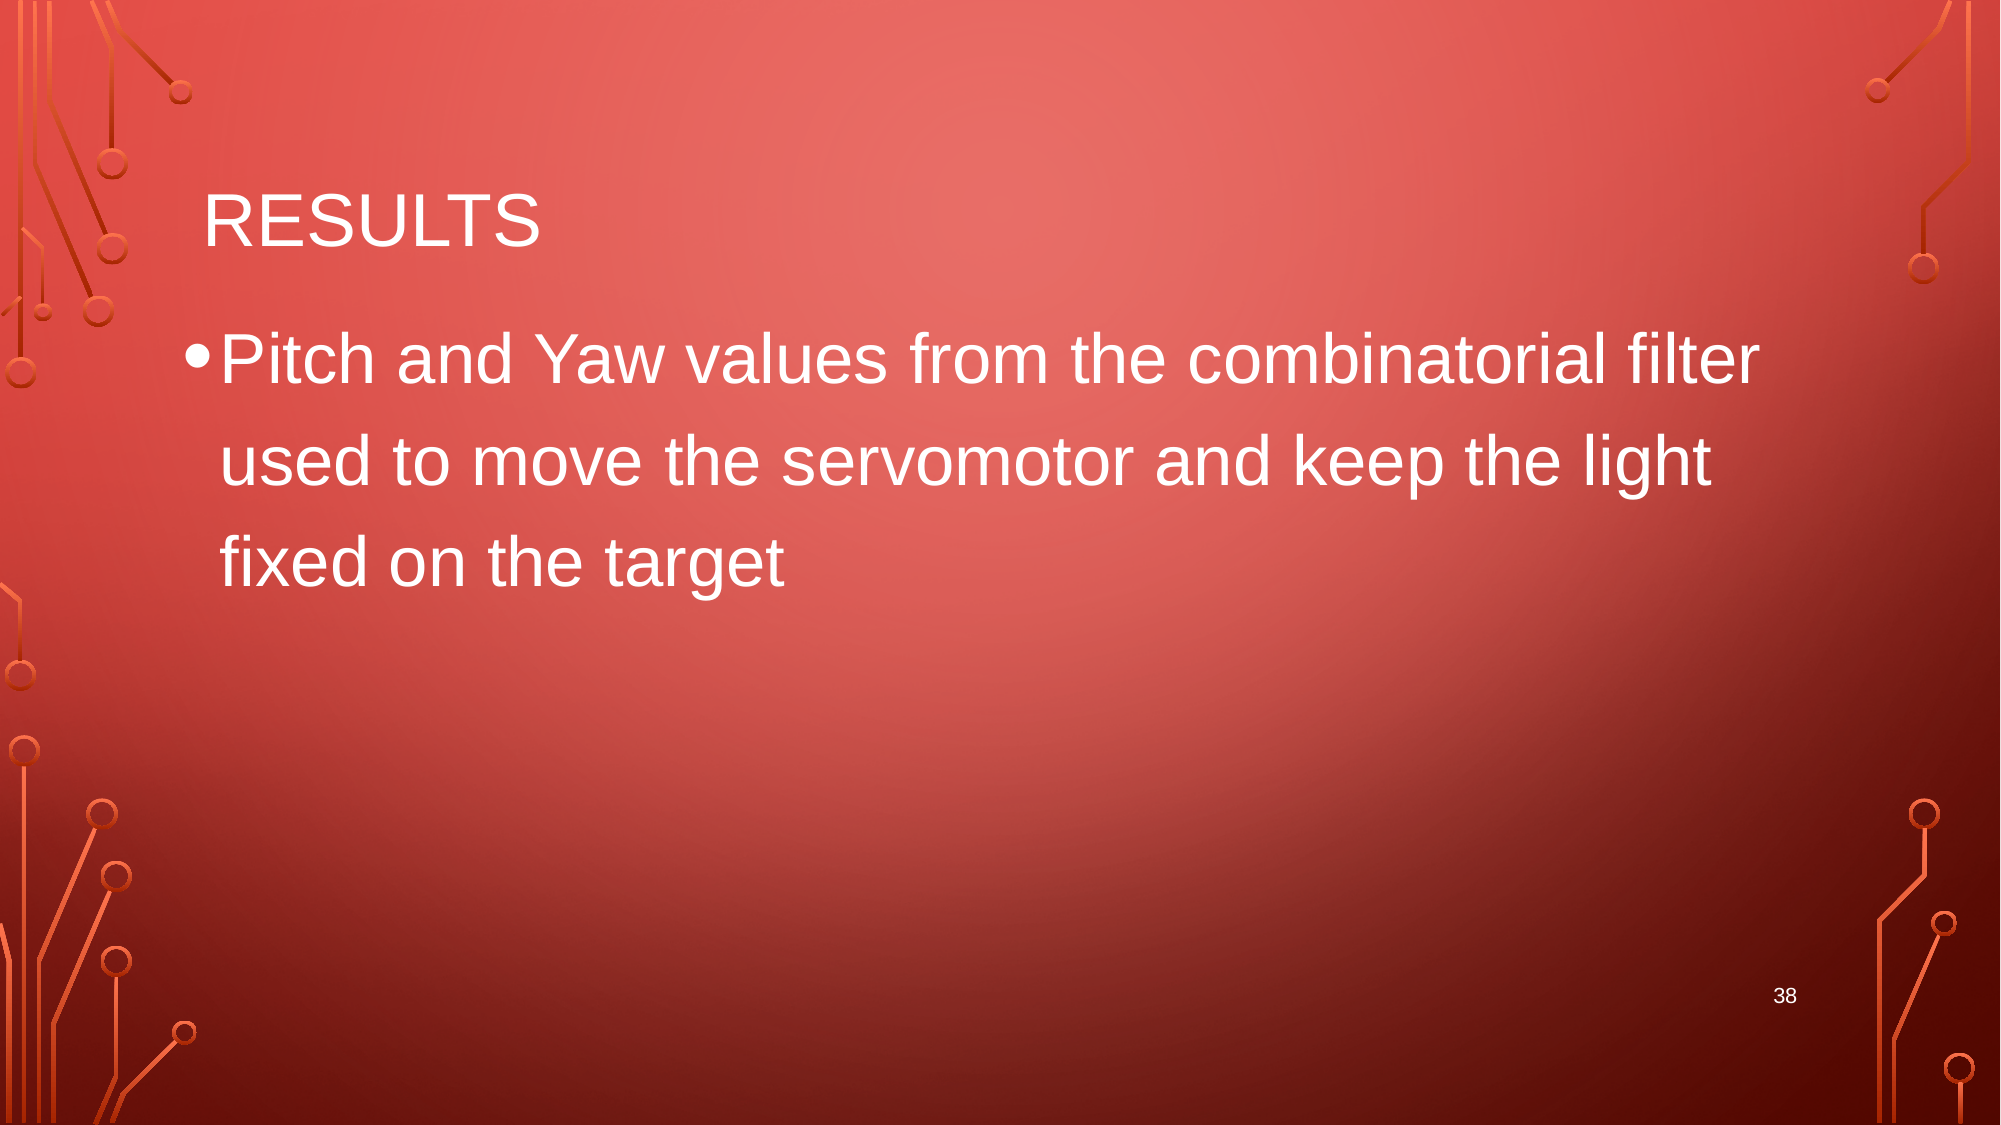

# RESULTS
Pitch and Yaw values from the combinatorial filter used to move the servomotor and keep the light fixed on the target
38